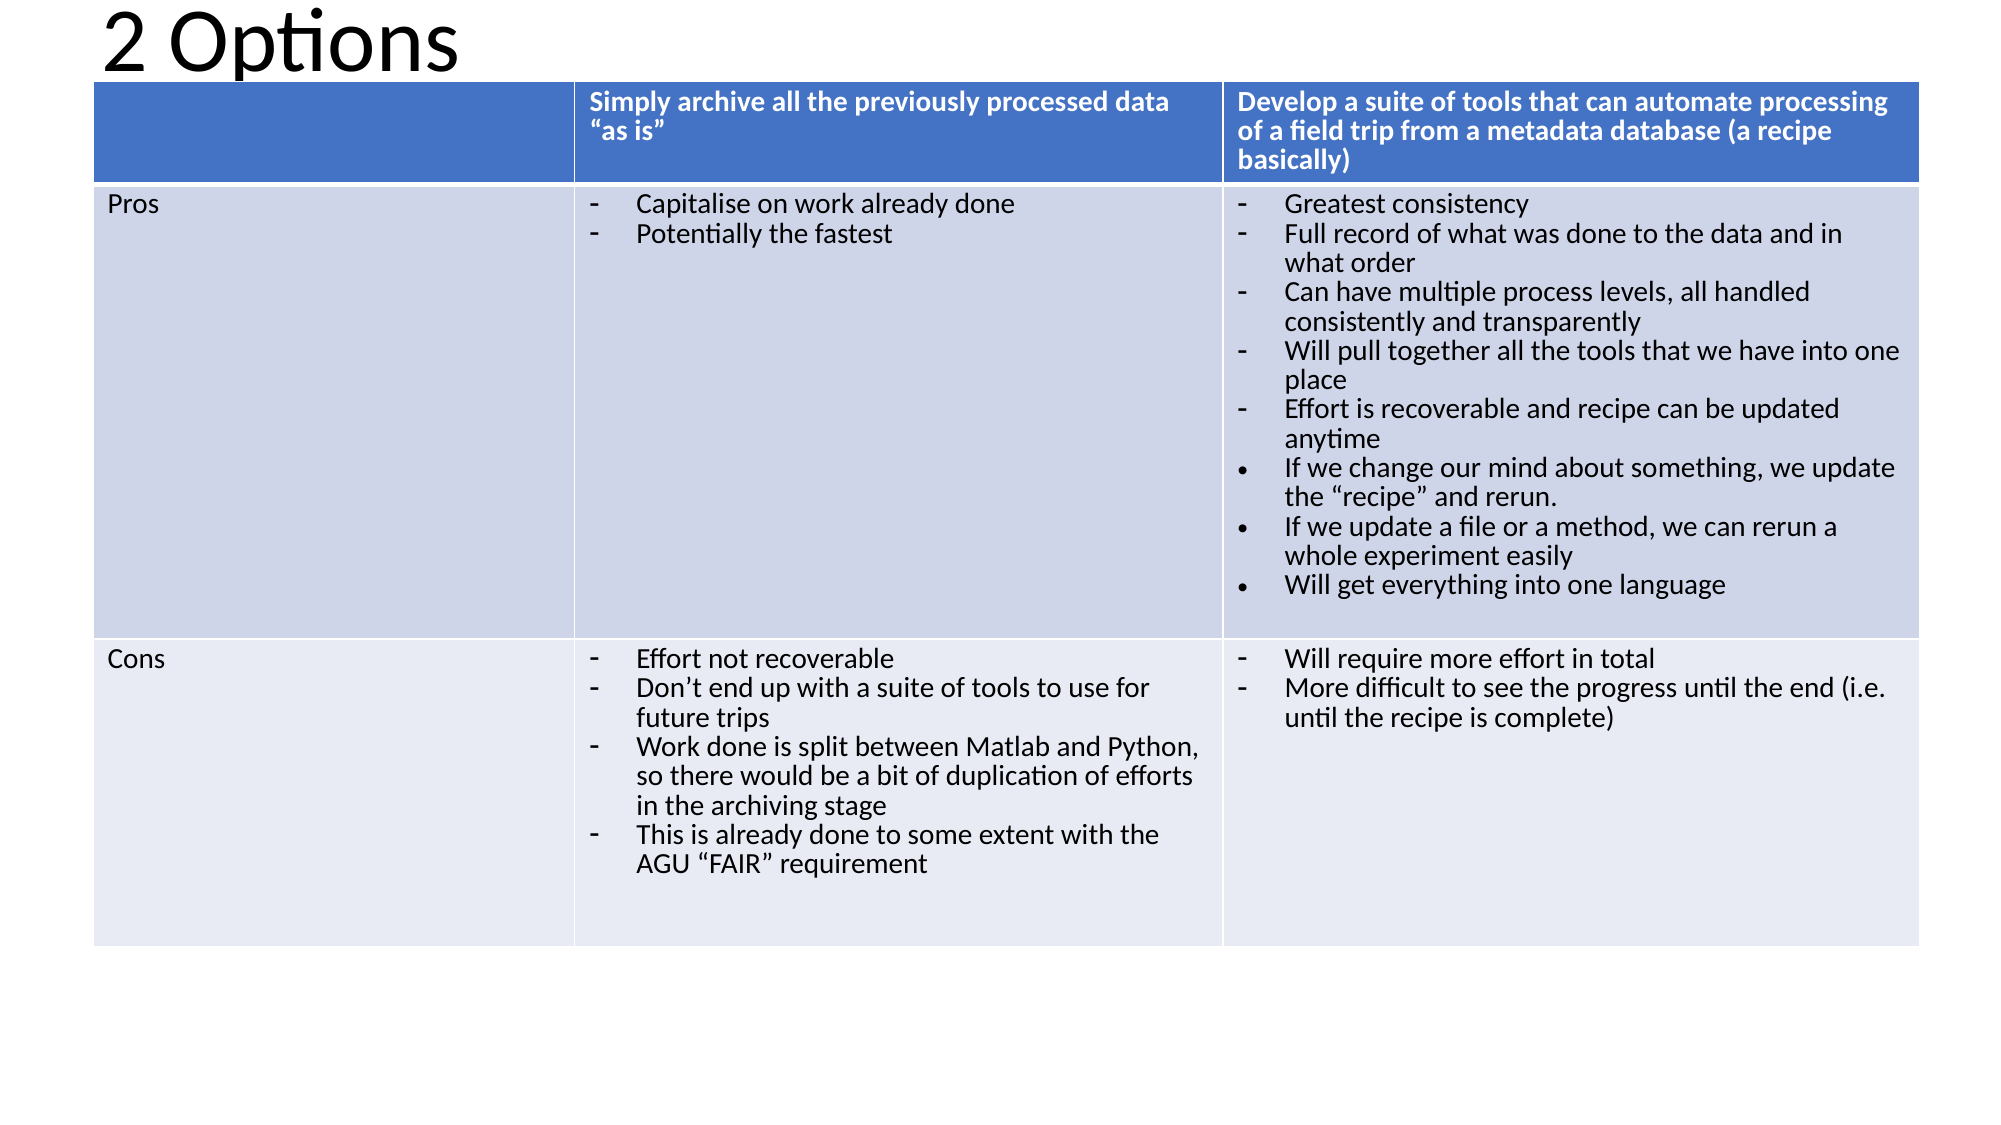

# 2 Options
|  | Simply archive all the previously processed data “as is” | Develop a suite of tools that can automate processing of a field trip from a metadata database (a recipe basically) |
| --- | --- | --- |
| Pros | Capitalise on work already done Potentially the fastest | Greatest consistency Full record of what was done to the data and in what order Can have multiple process levels, all handled consistently and transparently Will pull together all the tools that we have into one place Effort is recoverable and recipe can be updated anytime If we change our mind about something, we update the “recipe” and rerun. If we update a file or a method, we can rerun a whole experiment easily Will get everything into one language |
| Cons | Effort not recoverable Don’t end up with a suite of tools to use for future trips Work done is split between Matlab and Python, so there would be a bit of duplication of efforts in the archiving stage This is already done to some extent with the AGU “FAIR” requirement | Will require more effort in total More difficult to see the progress until the end (i.e. until the recipe is complete) |